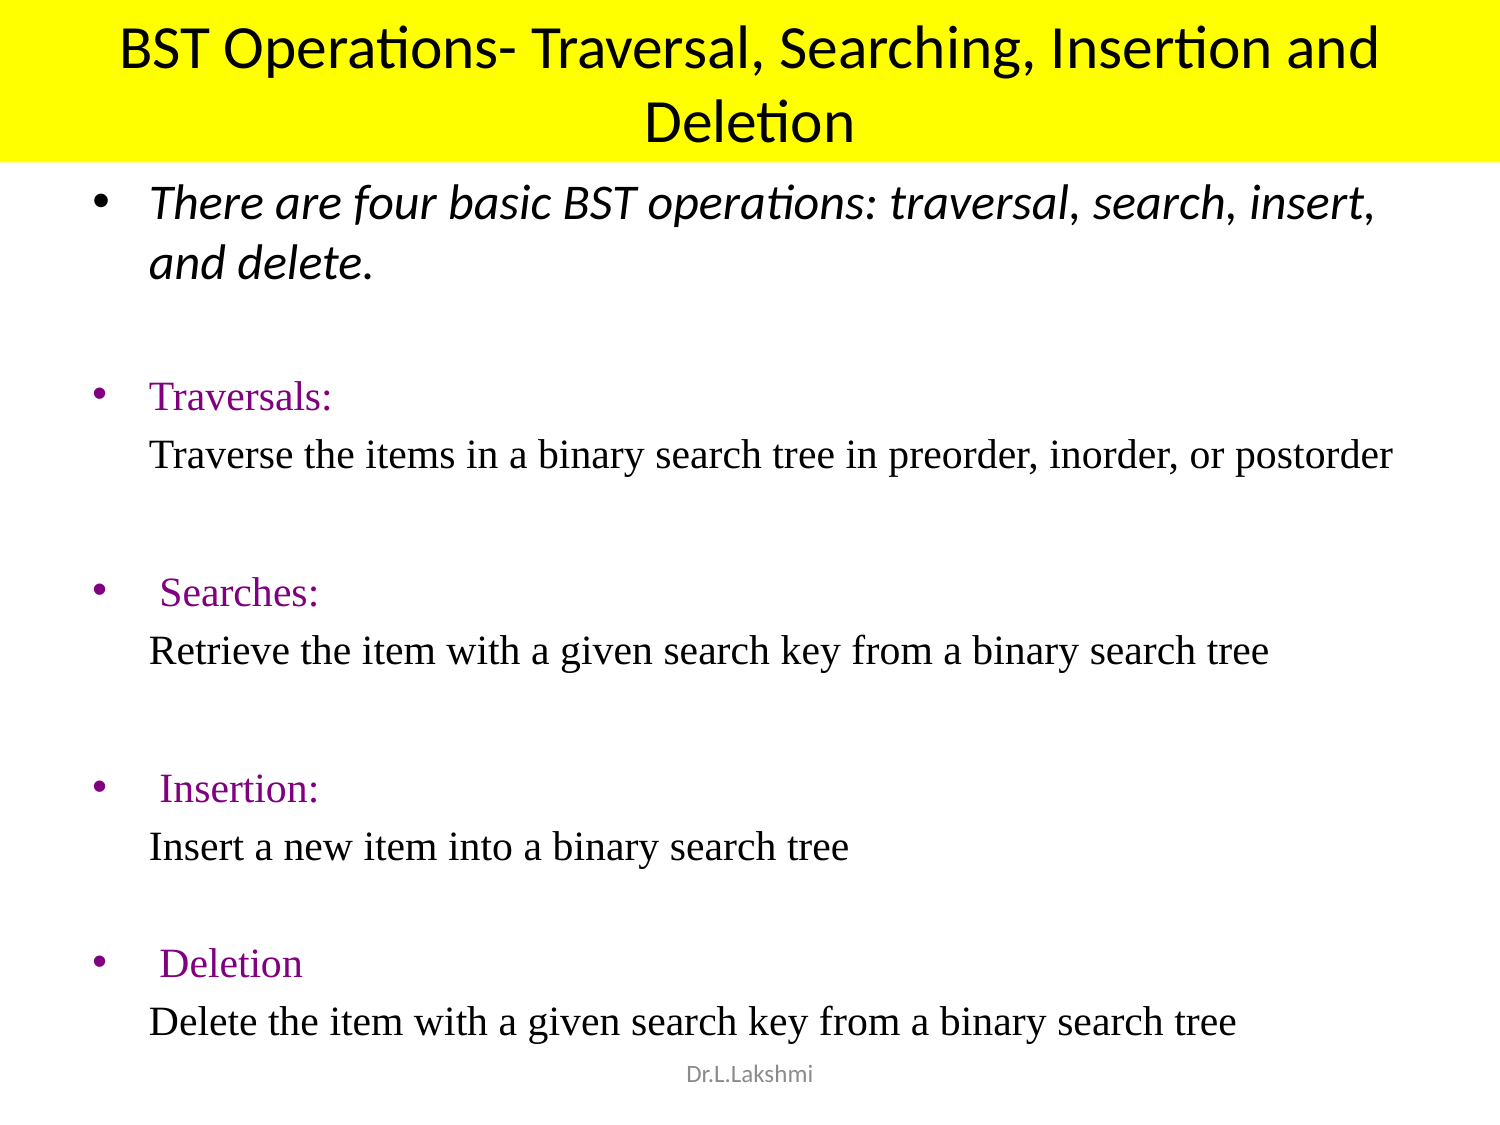

BST Operations- Traversal, Searching, Insertion and Deletion
There are four basic BST operations: traversal, search, insert, and delete.

Traversals:
	Traverse the items in a binary search tree in preorder, inorder, or postorder

 Searches:
	Retrieve the item with a given search key from a binary search tree

 Insertion:
	Insert a new item into a binary search tree

 Deletion
	Delete the item with a given search key from a binary search tree

Dr.L.Lakshmi